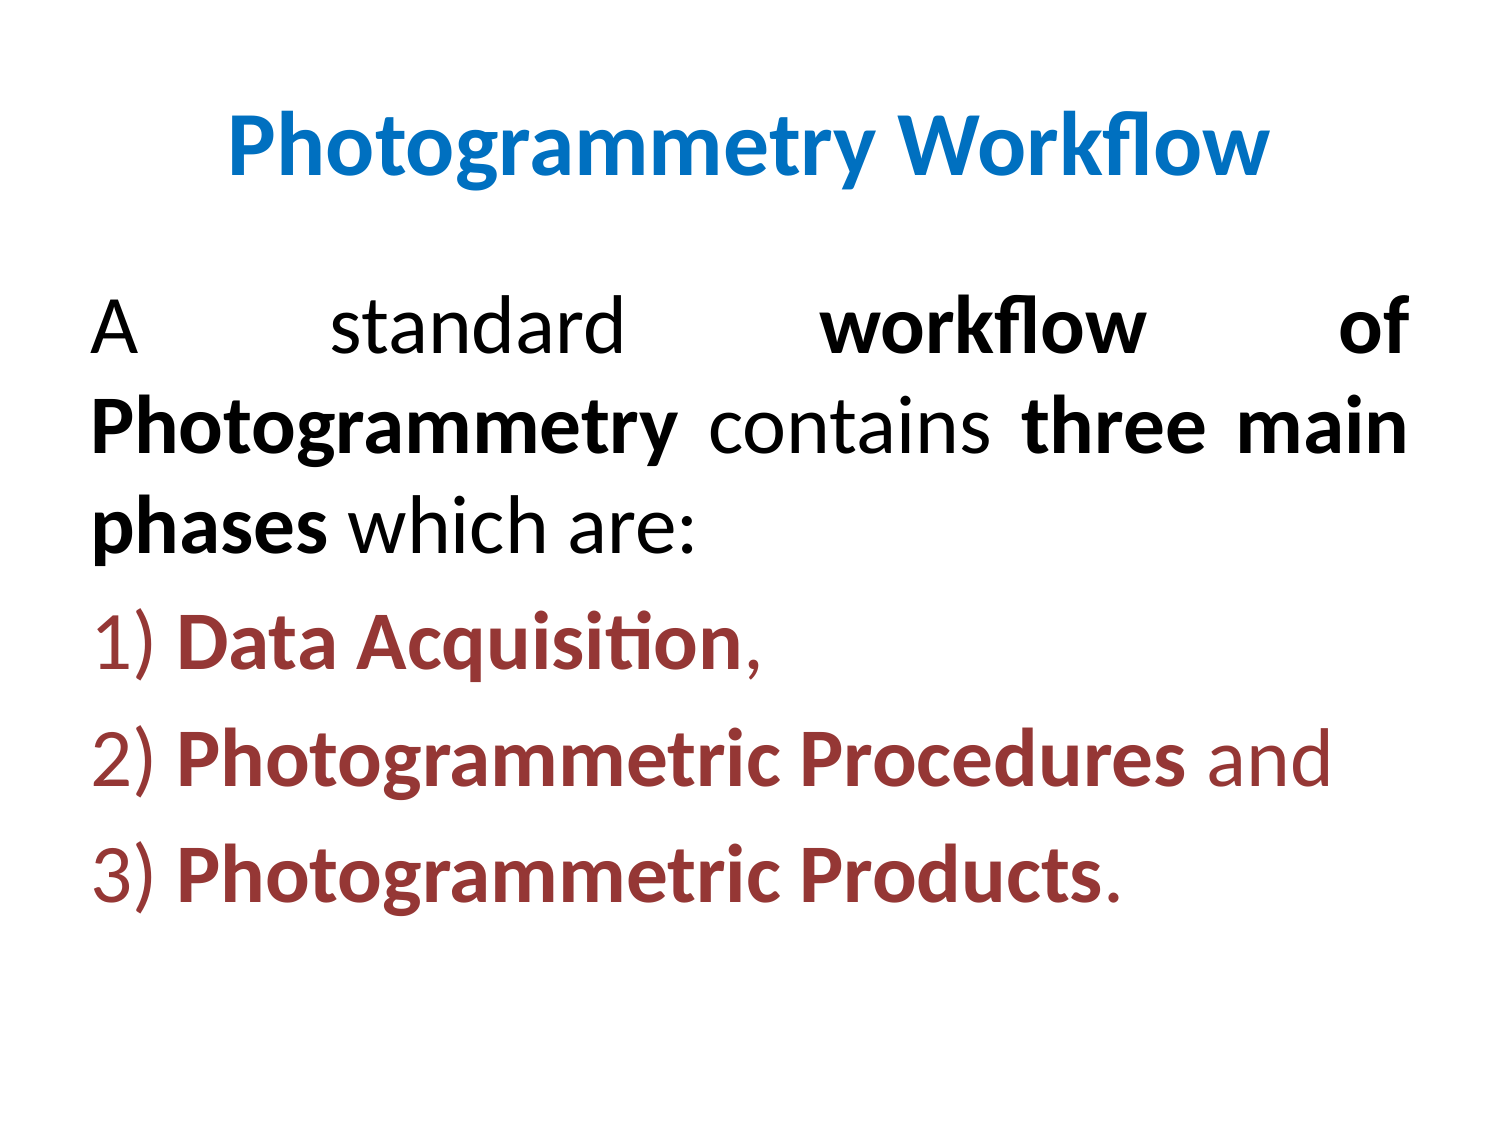

# Photogrammetry Workflow
A standard workflow of Photogrammetry contains three main phases which are:
1) Data Acquisition,
2) Photogrammetric Procedures and
3) Photogrammetric Products.